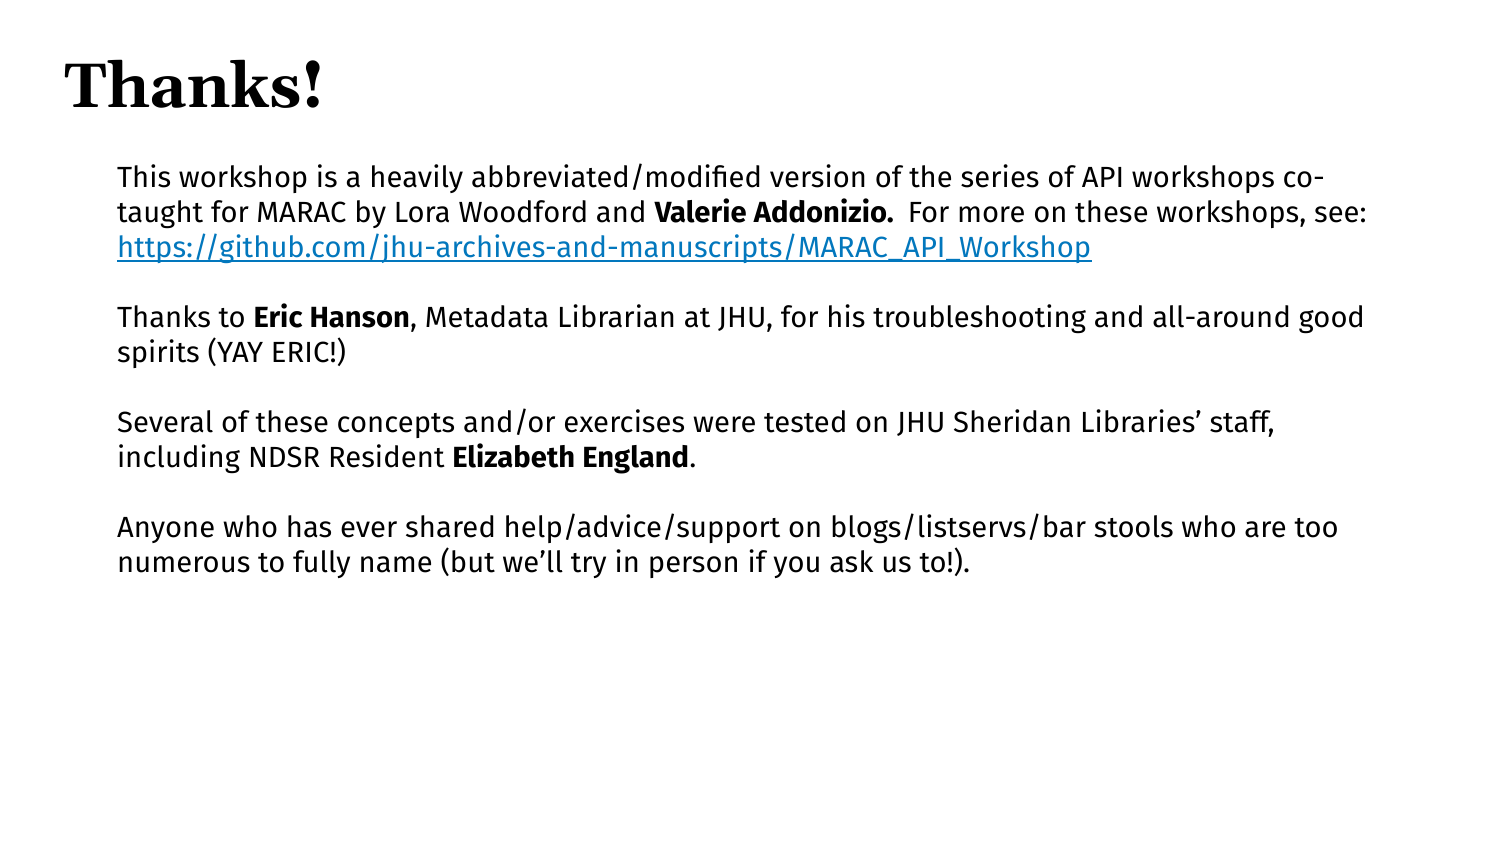

# Thanks!
This workshop is a heavily abbreviated/modified version of the series of API workshops co-taught for MARAC by Lora Woodford and Valerie Addonizio.  For more on these workshops, see: https://github.com/jhu-archives-and-manuscripts/MARAC_API_Workshop

Thanks to Eric Hanson, Metadata Librarian at JHU, for his troubleshooting and all-around good spirits (YAY ERIC!)

Several of these concepts and/or exercises were tested on JHU Sheridan Libraries’ staff, including NDSR Resident Elizabeth England.

Anyone who has ever shared help/advice/support on blogs/listservs/bar stools who are too numerous to fully name (but we’ll try in person if you ask us to!).